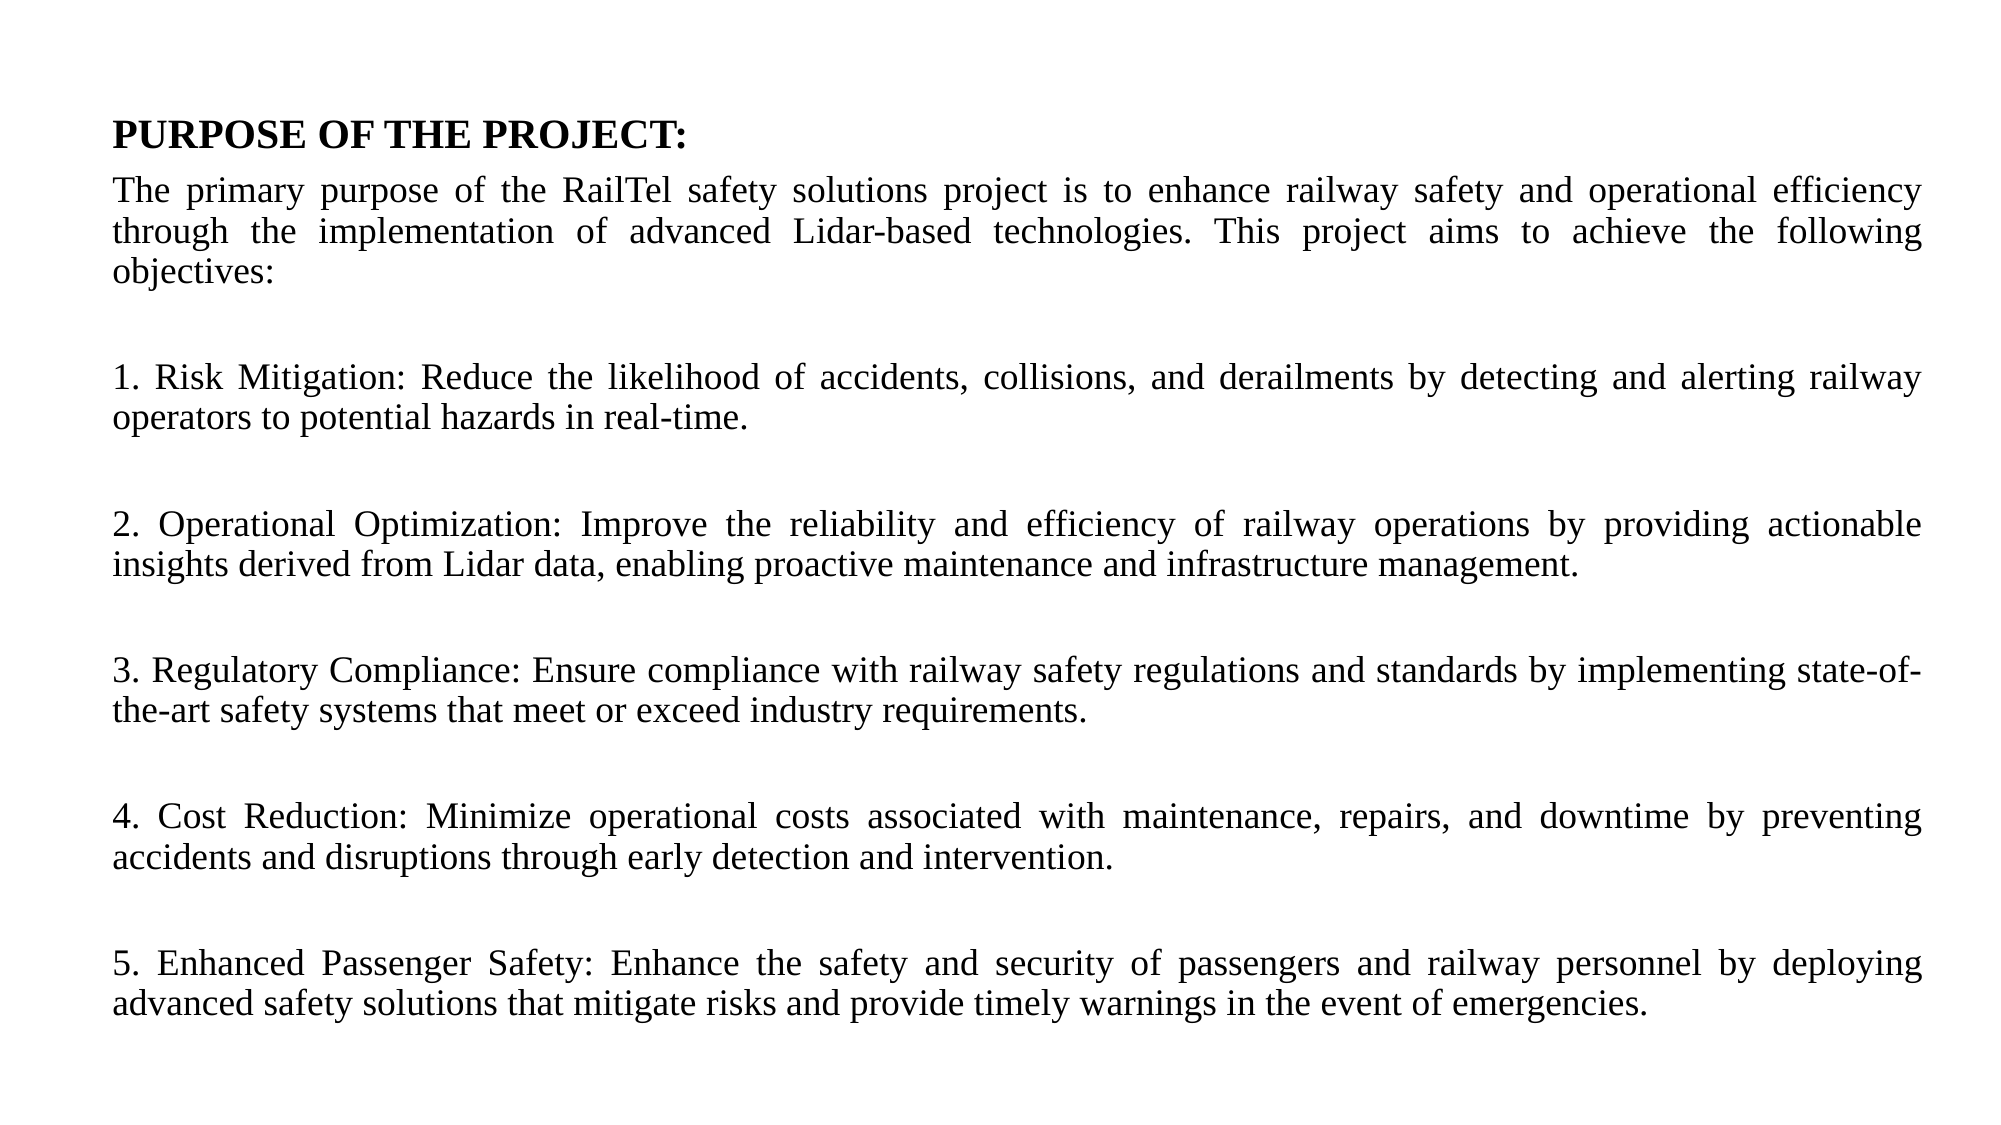

PURPOSE OF THE PROJECT:
The primary purpose of the RailTel safety solutions project is to enhance railway safety and operational efficiency through the implementation of advanced Lidar-based technologies. This project aims to achieve the following objectives:

1. Risk Mitigation: Reduce the likelihood of accidents, collisions, and derailments by detecting and alerting railway operators to potential hazards in real-time.

2. Operational Optimization: Improve the reliability and efficiency of railway operations by providing actionable insights derived from Lidar data, enabling proactive maintenance and infrastructure management.

3. Regulatory Compliance: Ensure compliance with railway safety regulations and standards by implementing state-of-the-art safety systems that meet or exceed industry requirements.

4. Cost Reduction: Minimize operational costs associated with maintenance, repairs, and downtime by preventing accidents and disruptions through early detection and intervention.

5. Enhanced Passenger Safety: Enhance the safety and security of passengers and railway personnel by deploying advanced safety solutions that mitigate risks and provide timely warnings in the event of emergencies.